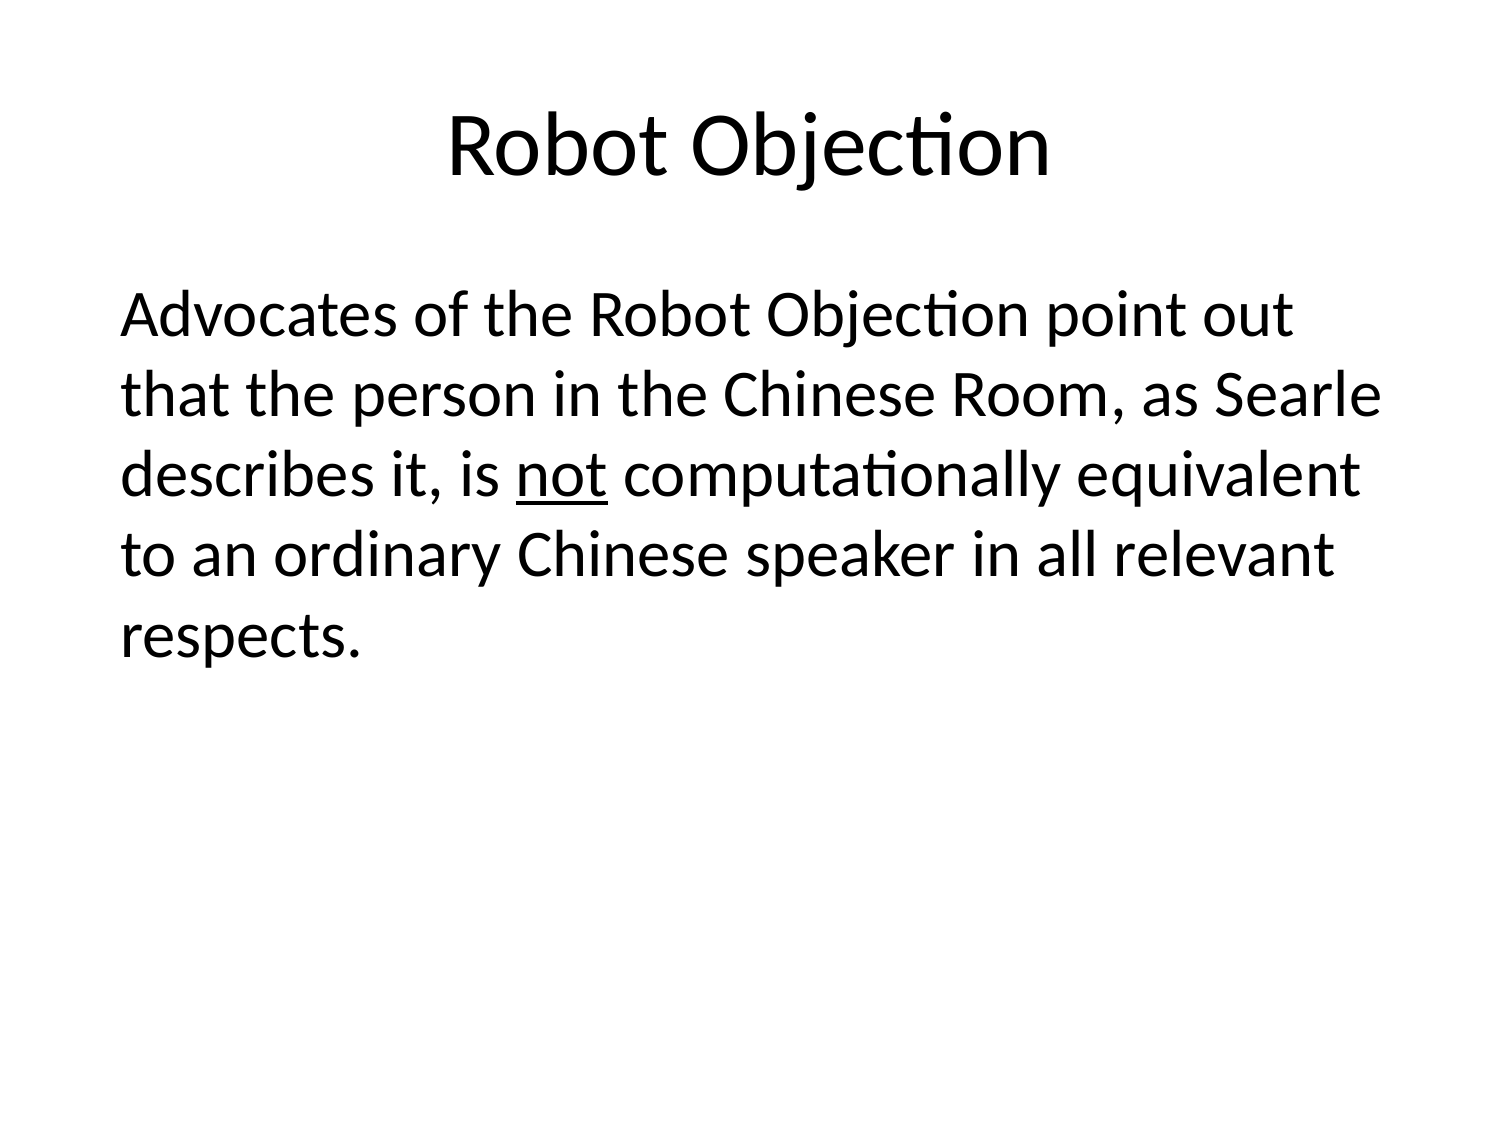

# Robot Objection
Advocates of the Robot Objection point out that the person in the Chinese Room, as Searle describes it, is not computationally equivalent to an ordinary Chinese speaker in all relevant respects.